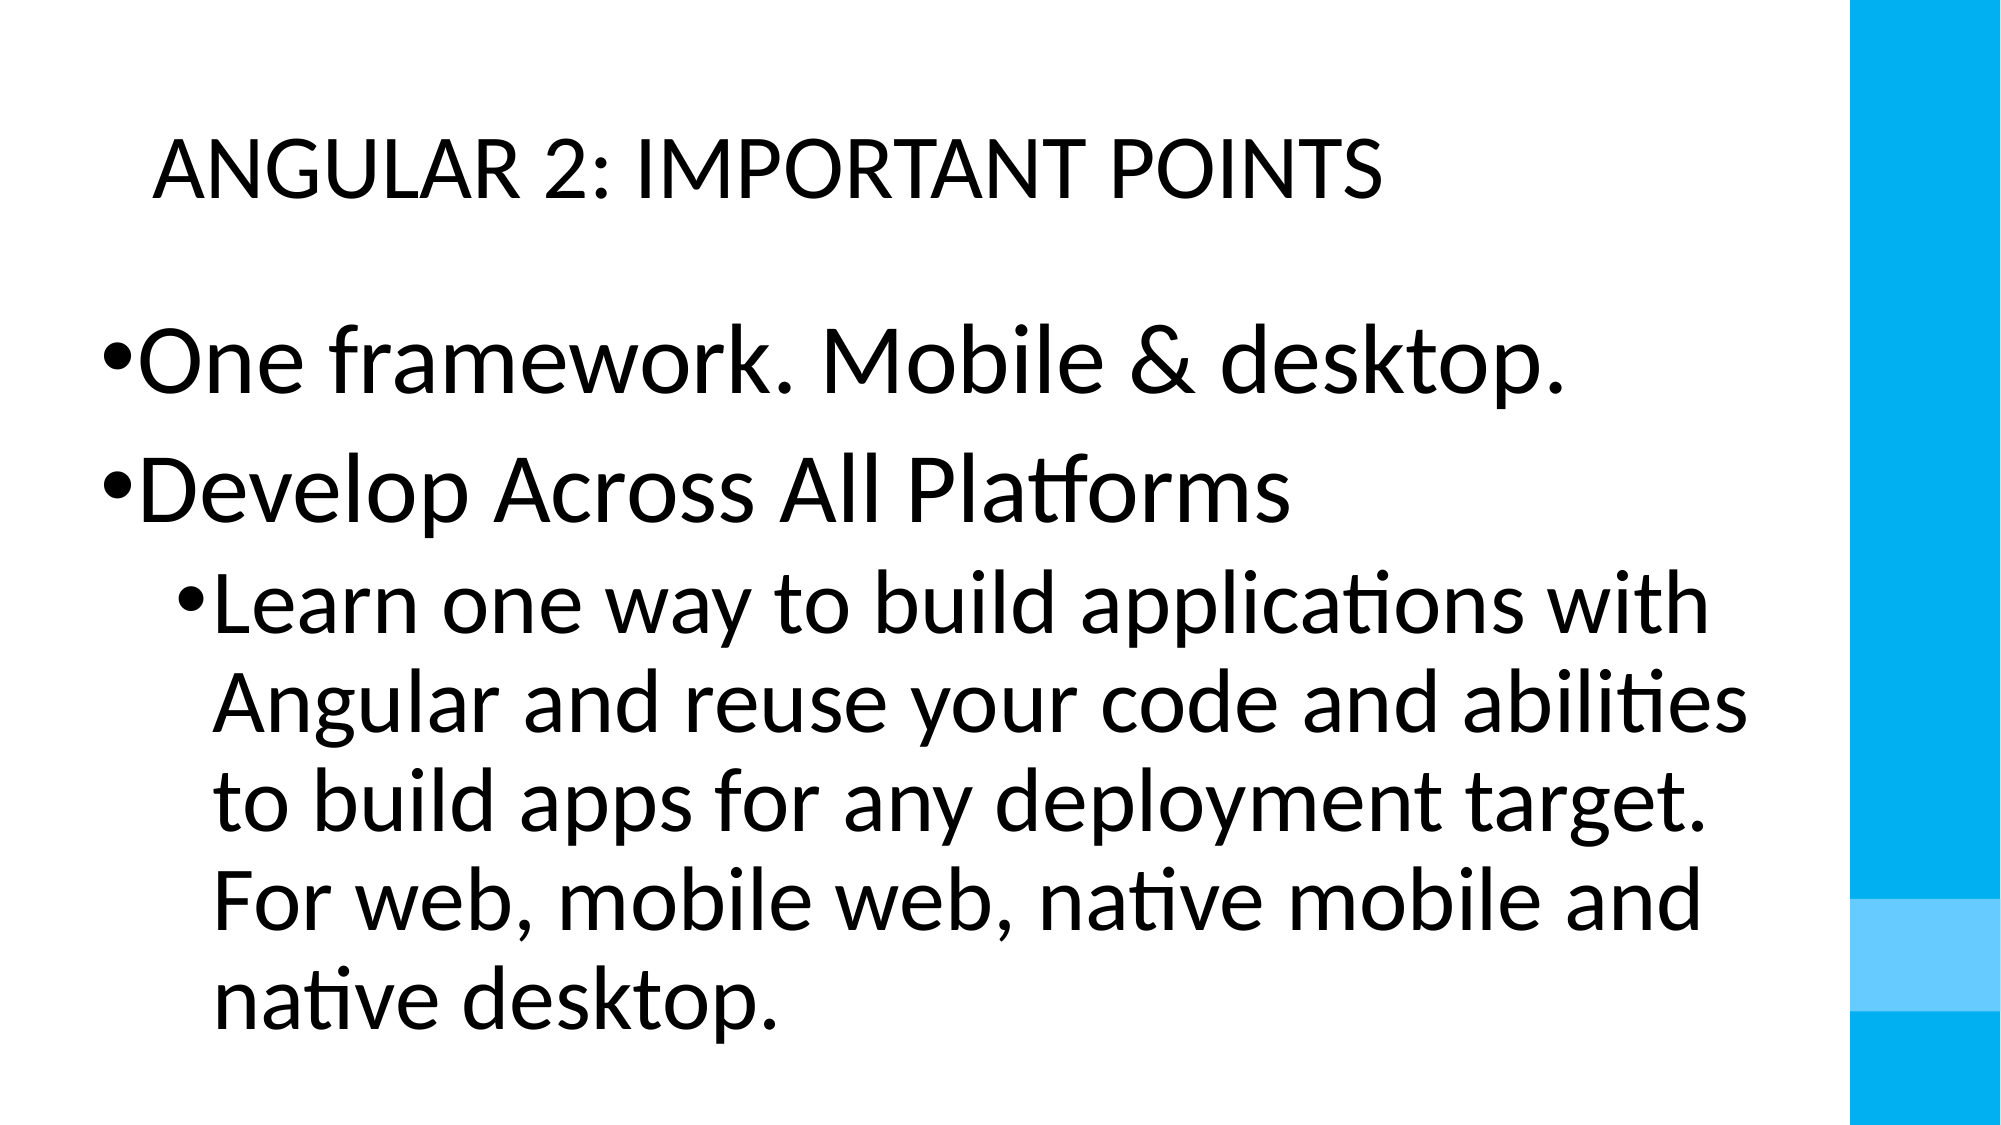

# ANGULAR 2: IMPORTANT POINTS
One framework. Mobile & desktop.
Develop Across All Platforms
Learn one way to build applications with Angular and reuse your code and abilities to build apps for any deployment target. For web, mobile web, native mobile and native desktop.